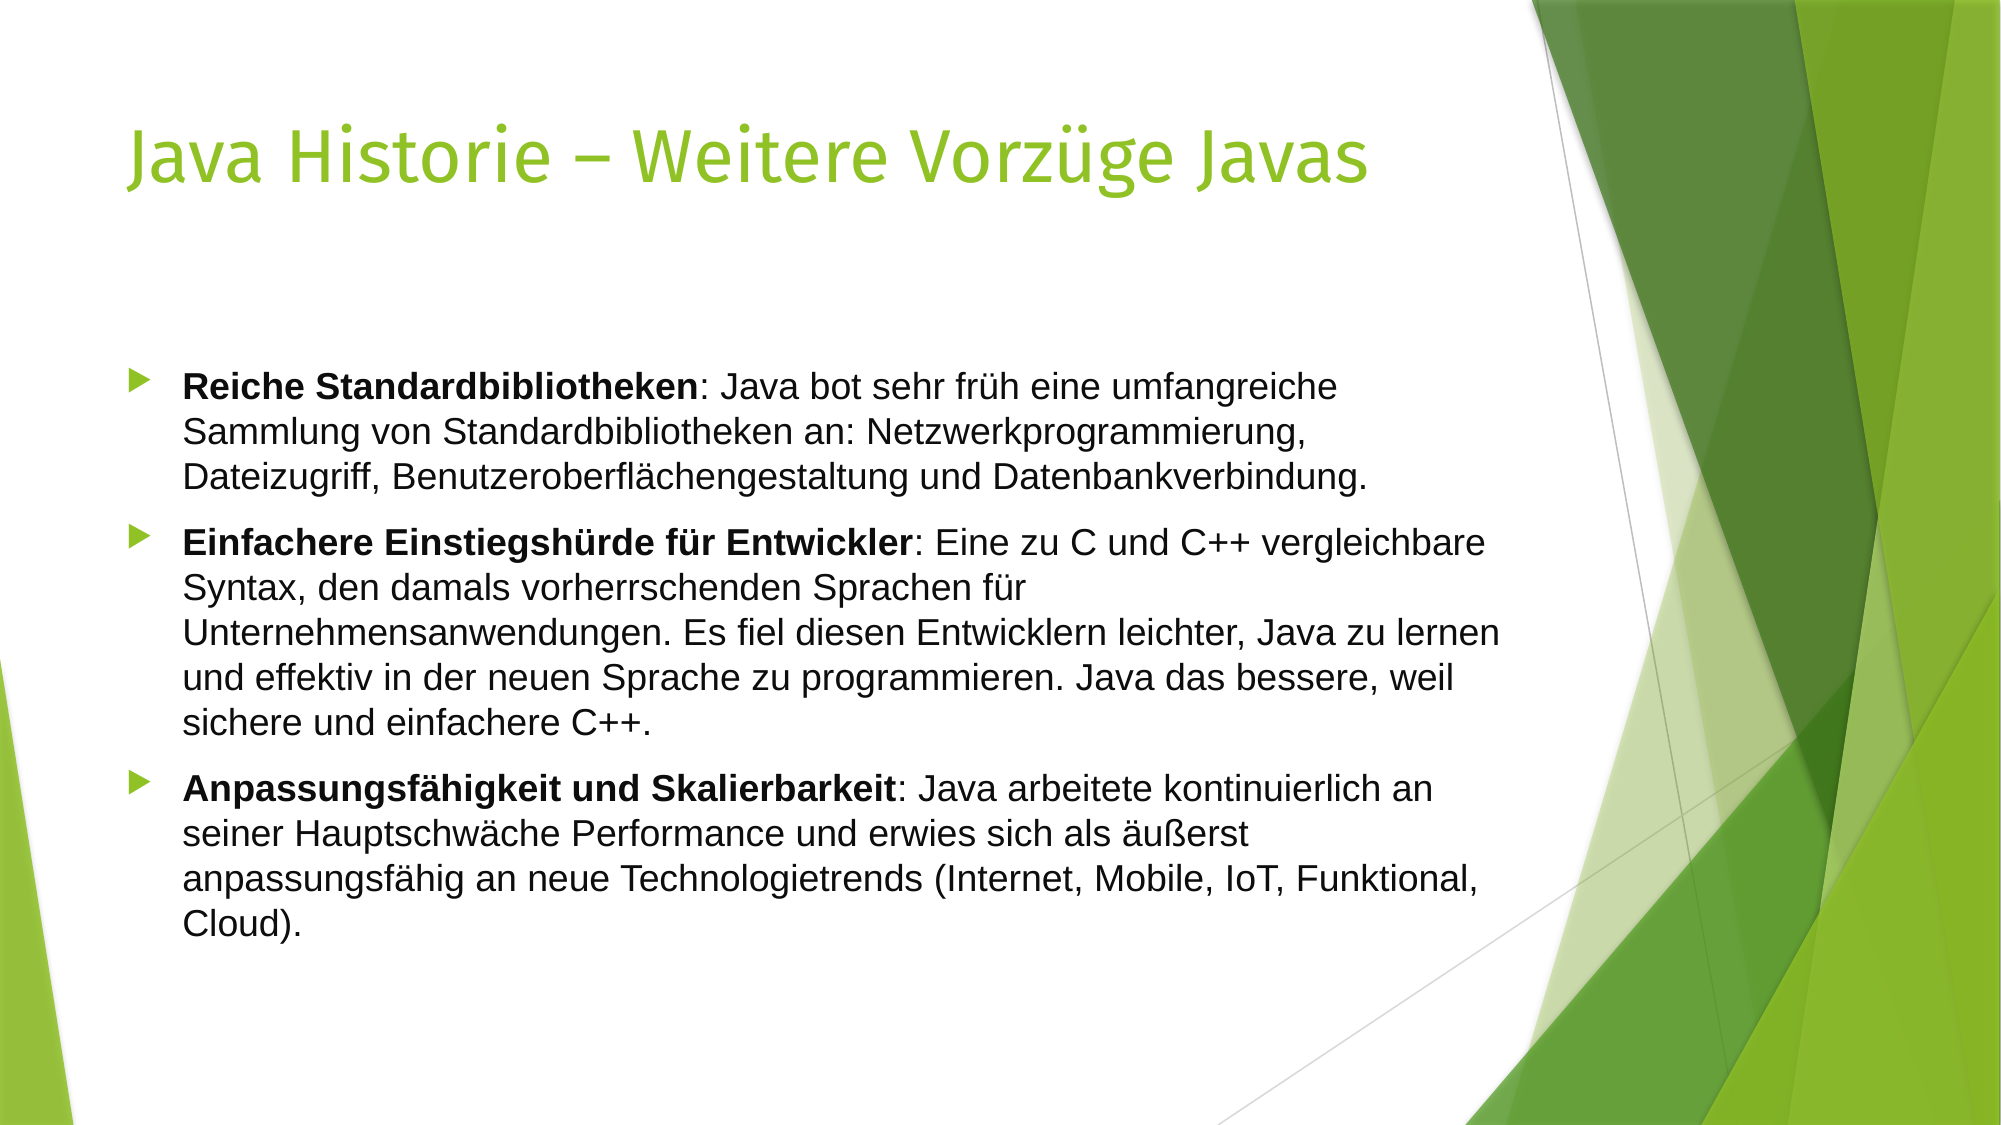

# Java Historie – Weitere Vorzüge Javas
Reiche Standardbibliotheken: Java bot sehr früh eine umfangreiche Sammlung von Standardbibliotheken an: Netzwerkprogrammierung, Dateizugriff, Benutzeroberflächengestaltung und Datenbankverbindung.
Einfachere Einstiegshürde für Entwickler: Eine zu C und C++ vergleichbare Syntax, den damals vorherrschenden Sprachen für Unternehmensanwendungen. Es fiel diesen Entwicklern leichter, Java zu lernen und effektiv in der neuen Sprache zu programmieren. Java das bessere, weil sichere und einfachere C++.
Anpassungsfähigkeit und Skalierbarkeit: Java arbeitete kontinuierlich an seiner Hauptschwäche Performance und erwies sich als äußerst anpassungsfähig an neue Technologietrends (Internet, Mobile, IoT, Funktional, Cloud).